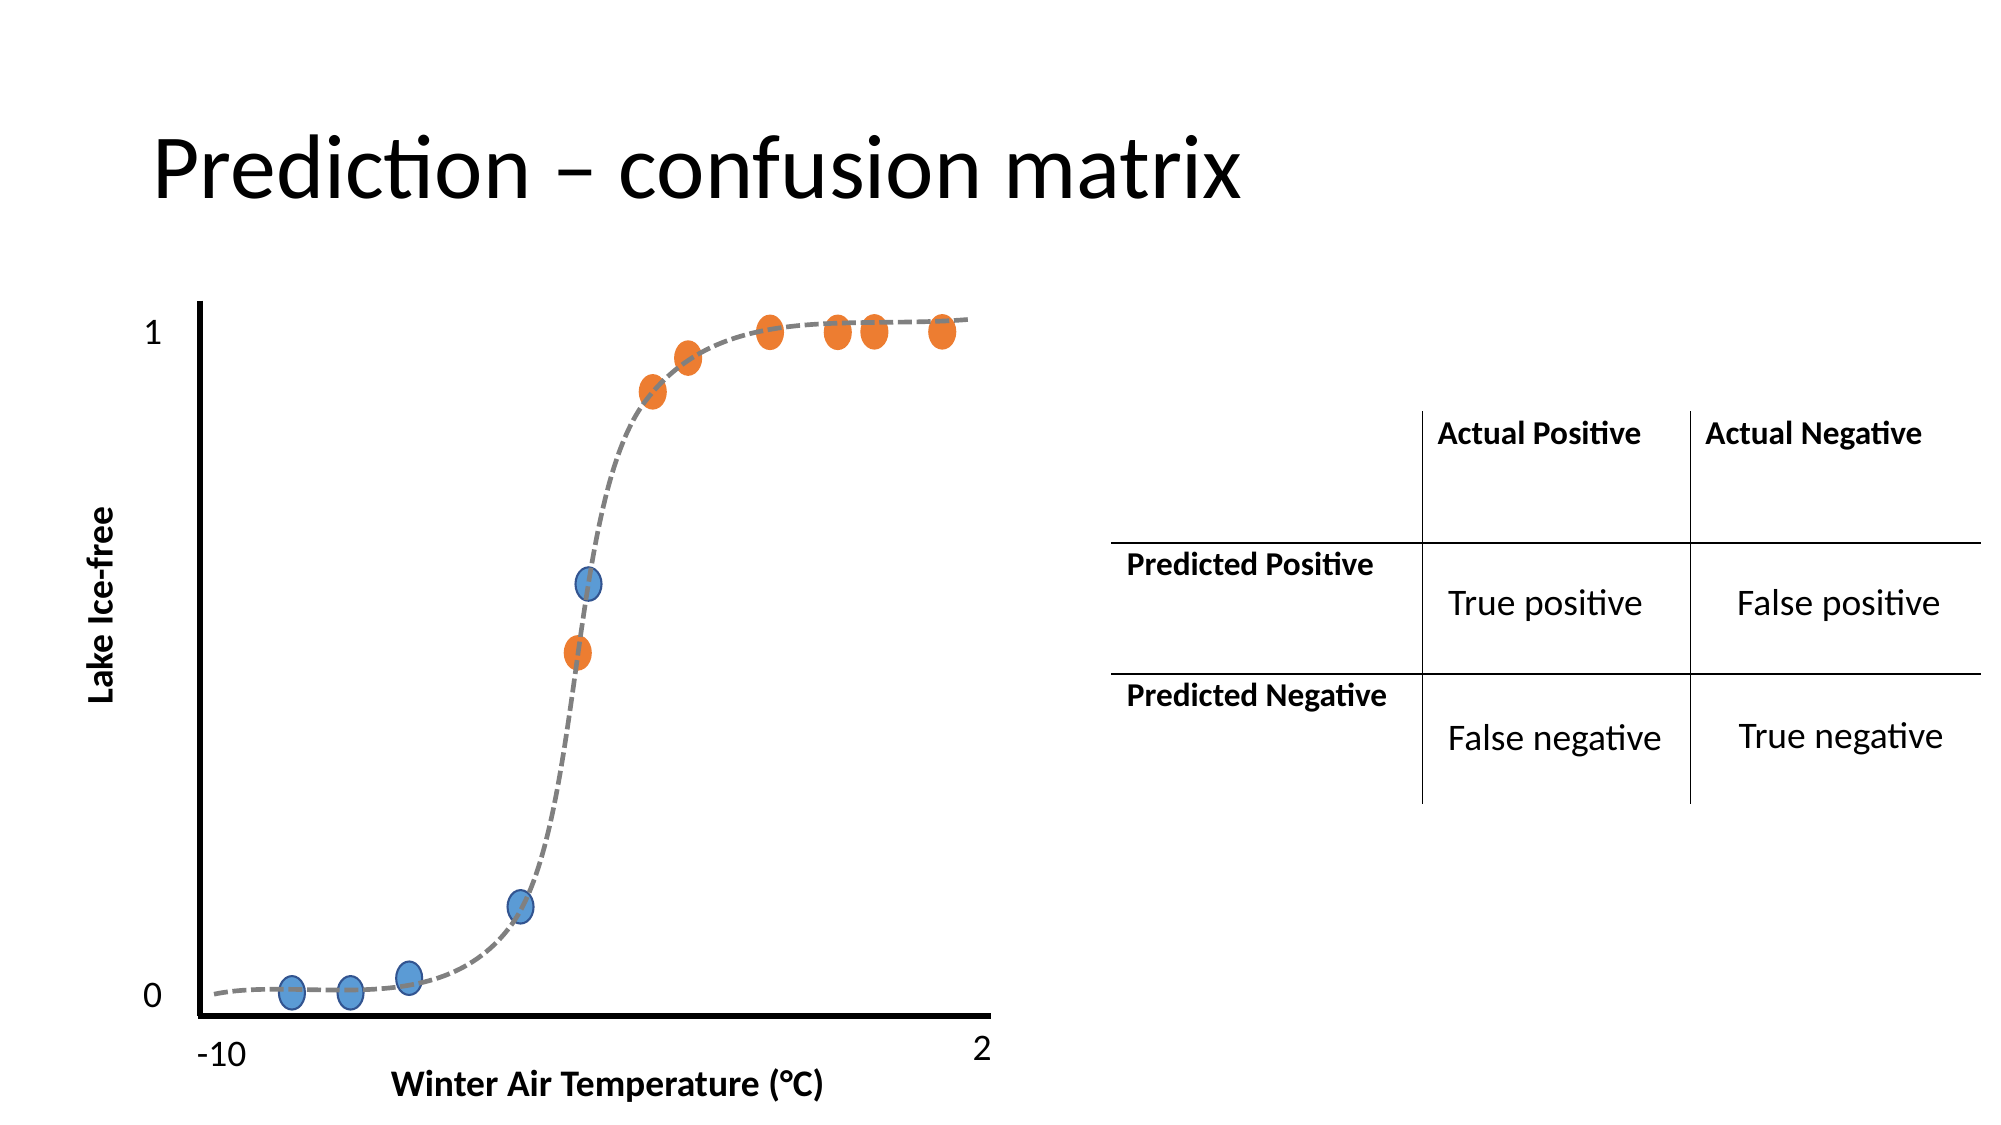

# Prediction – confusion matrix
1

|  | Actual Positive | Actual Negative |
| --- | --- | --- |
| Predicted Positive |  |  |
| Predicted Negative |  |  |

True positive
False positive
Lake Ice-free

True negative
False negative

0

2
-10
Winter Air Temperature (°C)